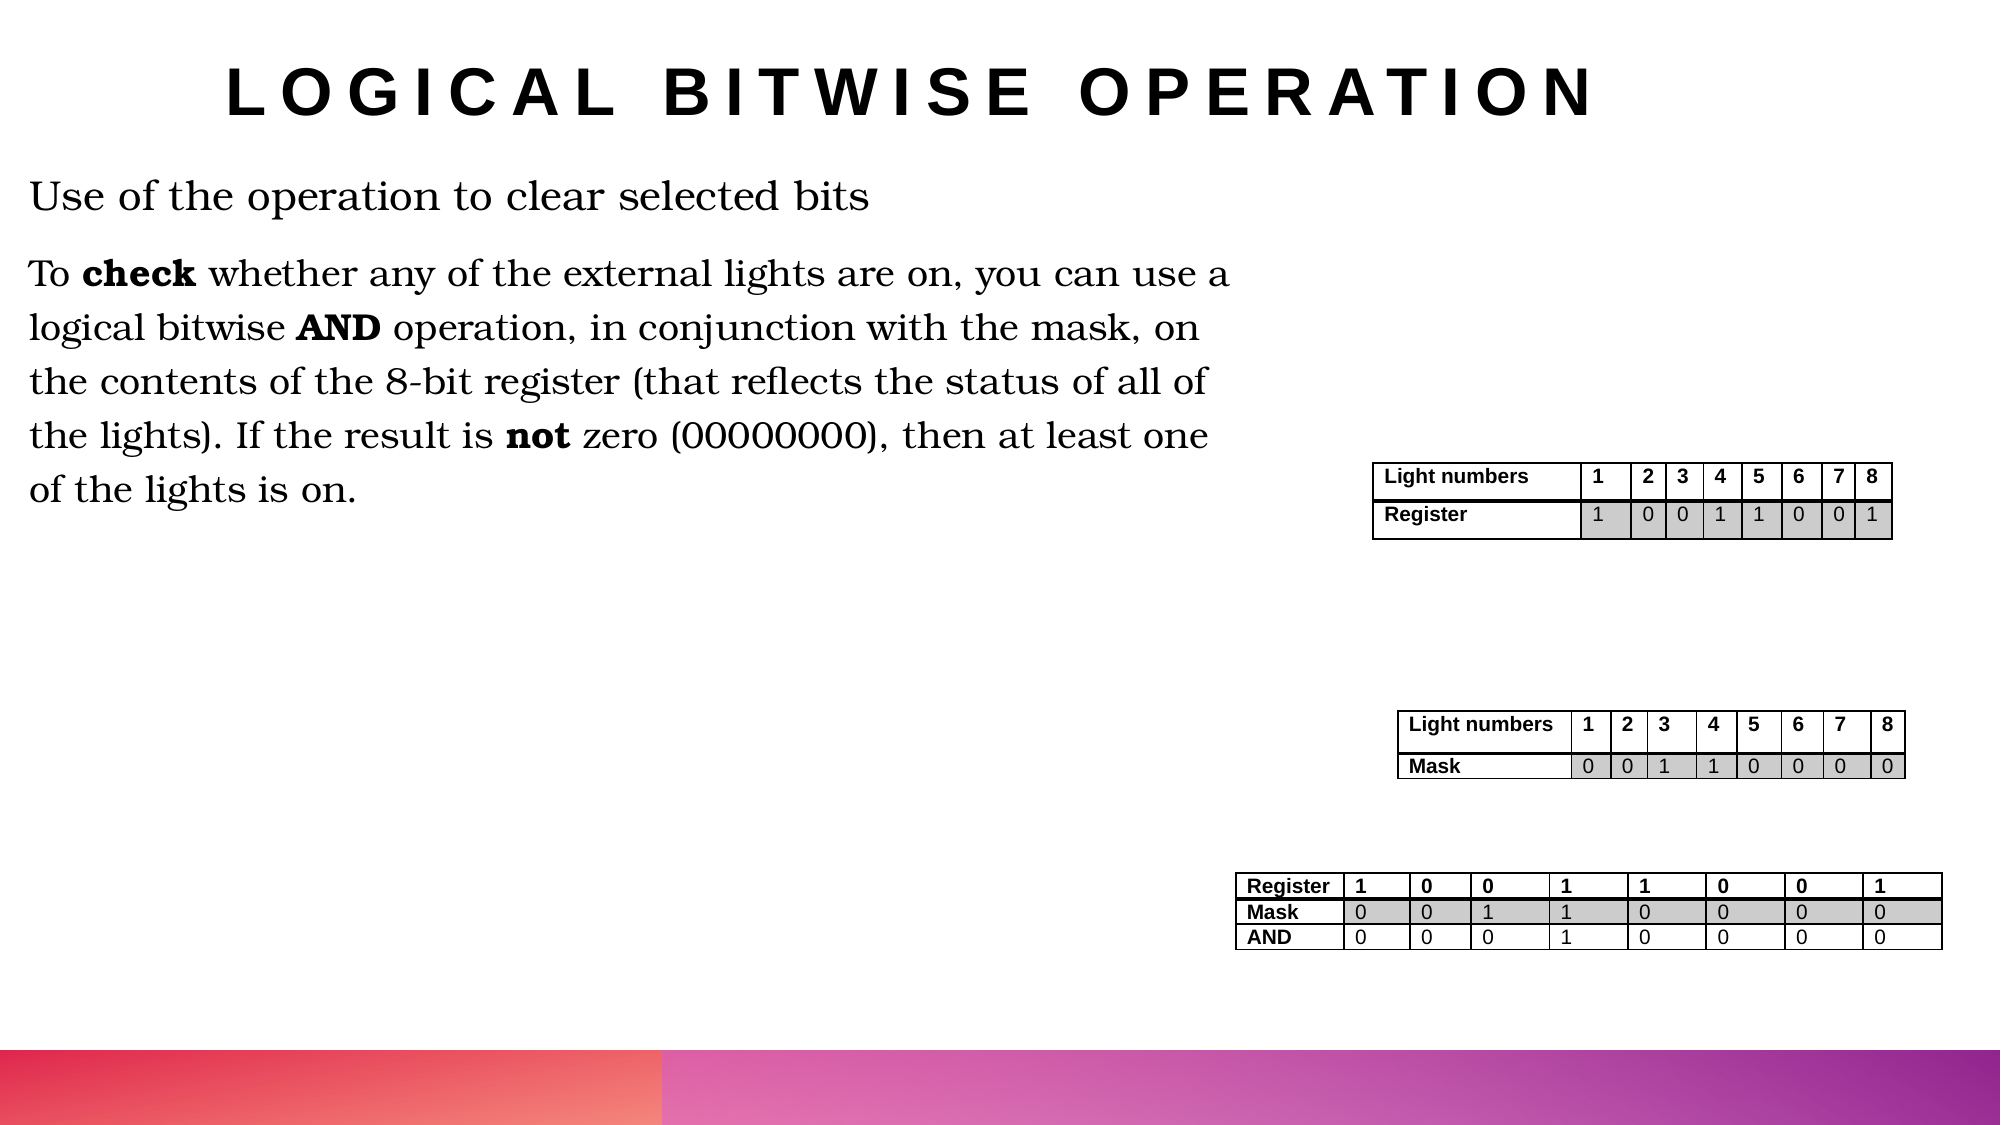

# Logical Bitwise operation
Use of the operation to clear selected bits
To check whether any of the external lights are on, you can use a logical bitwise AND operation, in conjunction with the mask, on the contents of the 8-bit register (that reflects the status of all of the lights). If the result is not zero (00000000), then at least one of the lights is on.

| Light numbers | 1 | 2 | 3 | 4 | 5 | 6 | 7 | 8 |
| --- | --- | --- | --- | --- | --- | --- | --- | --- |
| Register | 1 | 0 | 0 | 1 | 1 | 0 | 0 | 1 |
| Light numbers | 1 | 2 | 3 | 4 | 5 | 6 | 7 | 8 |
| --- | --- | --- | --- | --- | --- | --- | --- | --- |
| Mask | 0 | 0 | 1 | 1 | 0 | 0 | 0 | 0 |
| Register | 1 | 0 | 0 | 1 | 1 | 0 | 0 | 1 |
| --- | --- | --- | --- | --- | --- | --- | --- | --- |
| Mask | 0 | 0 | 1 | 1 | 0 | 0 | 0 | 0 |
| AND | 0 | 0 | 0 | 1 | 0 | 0 | 0 | 0 |